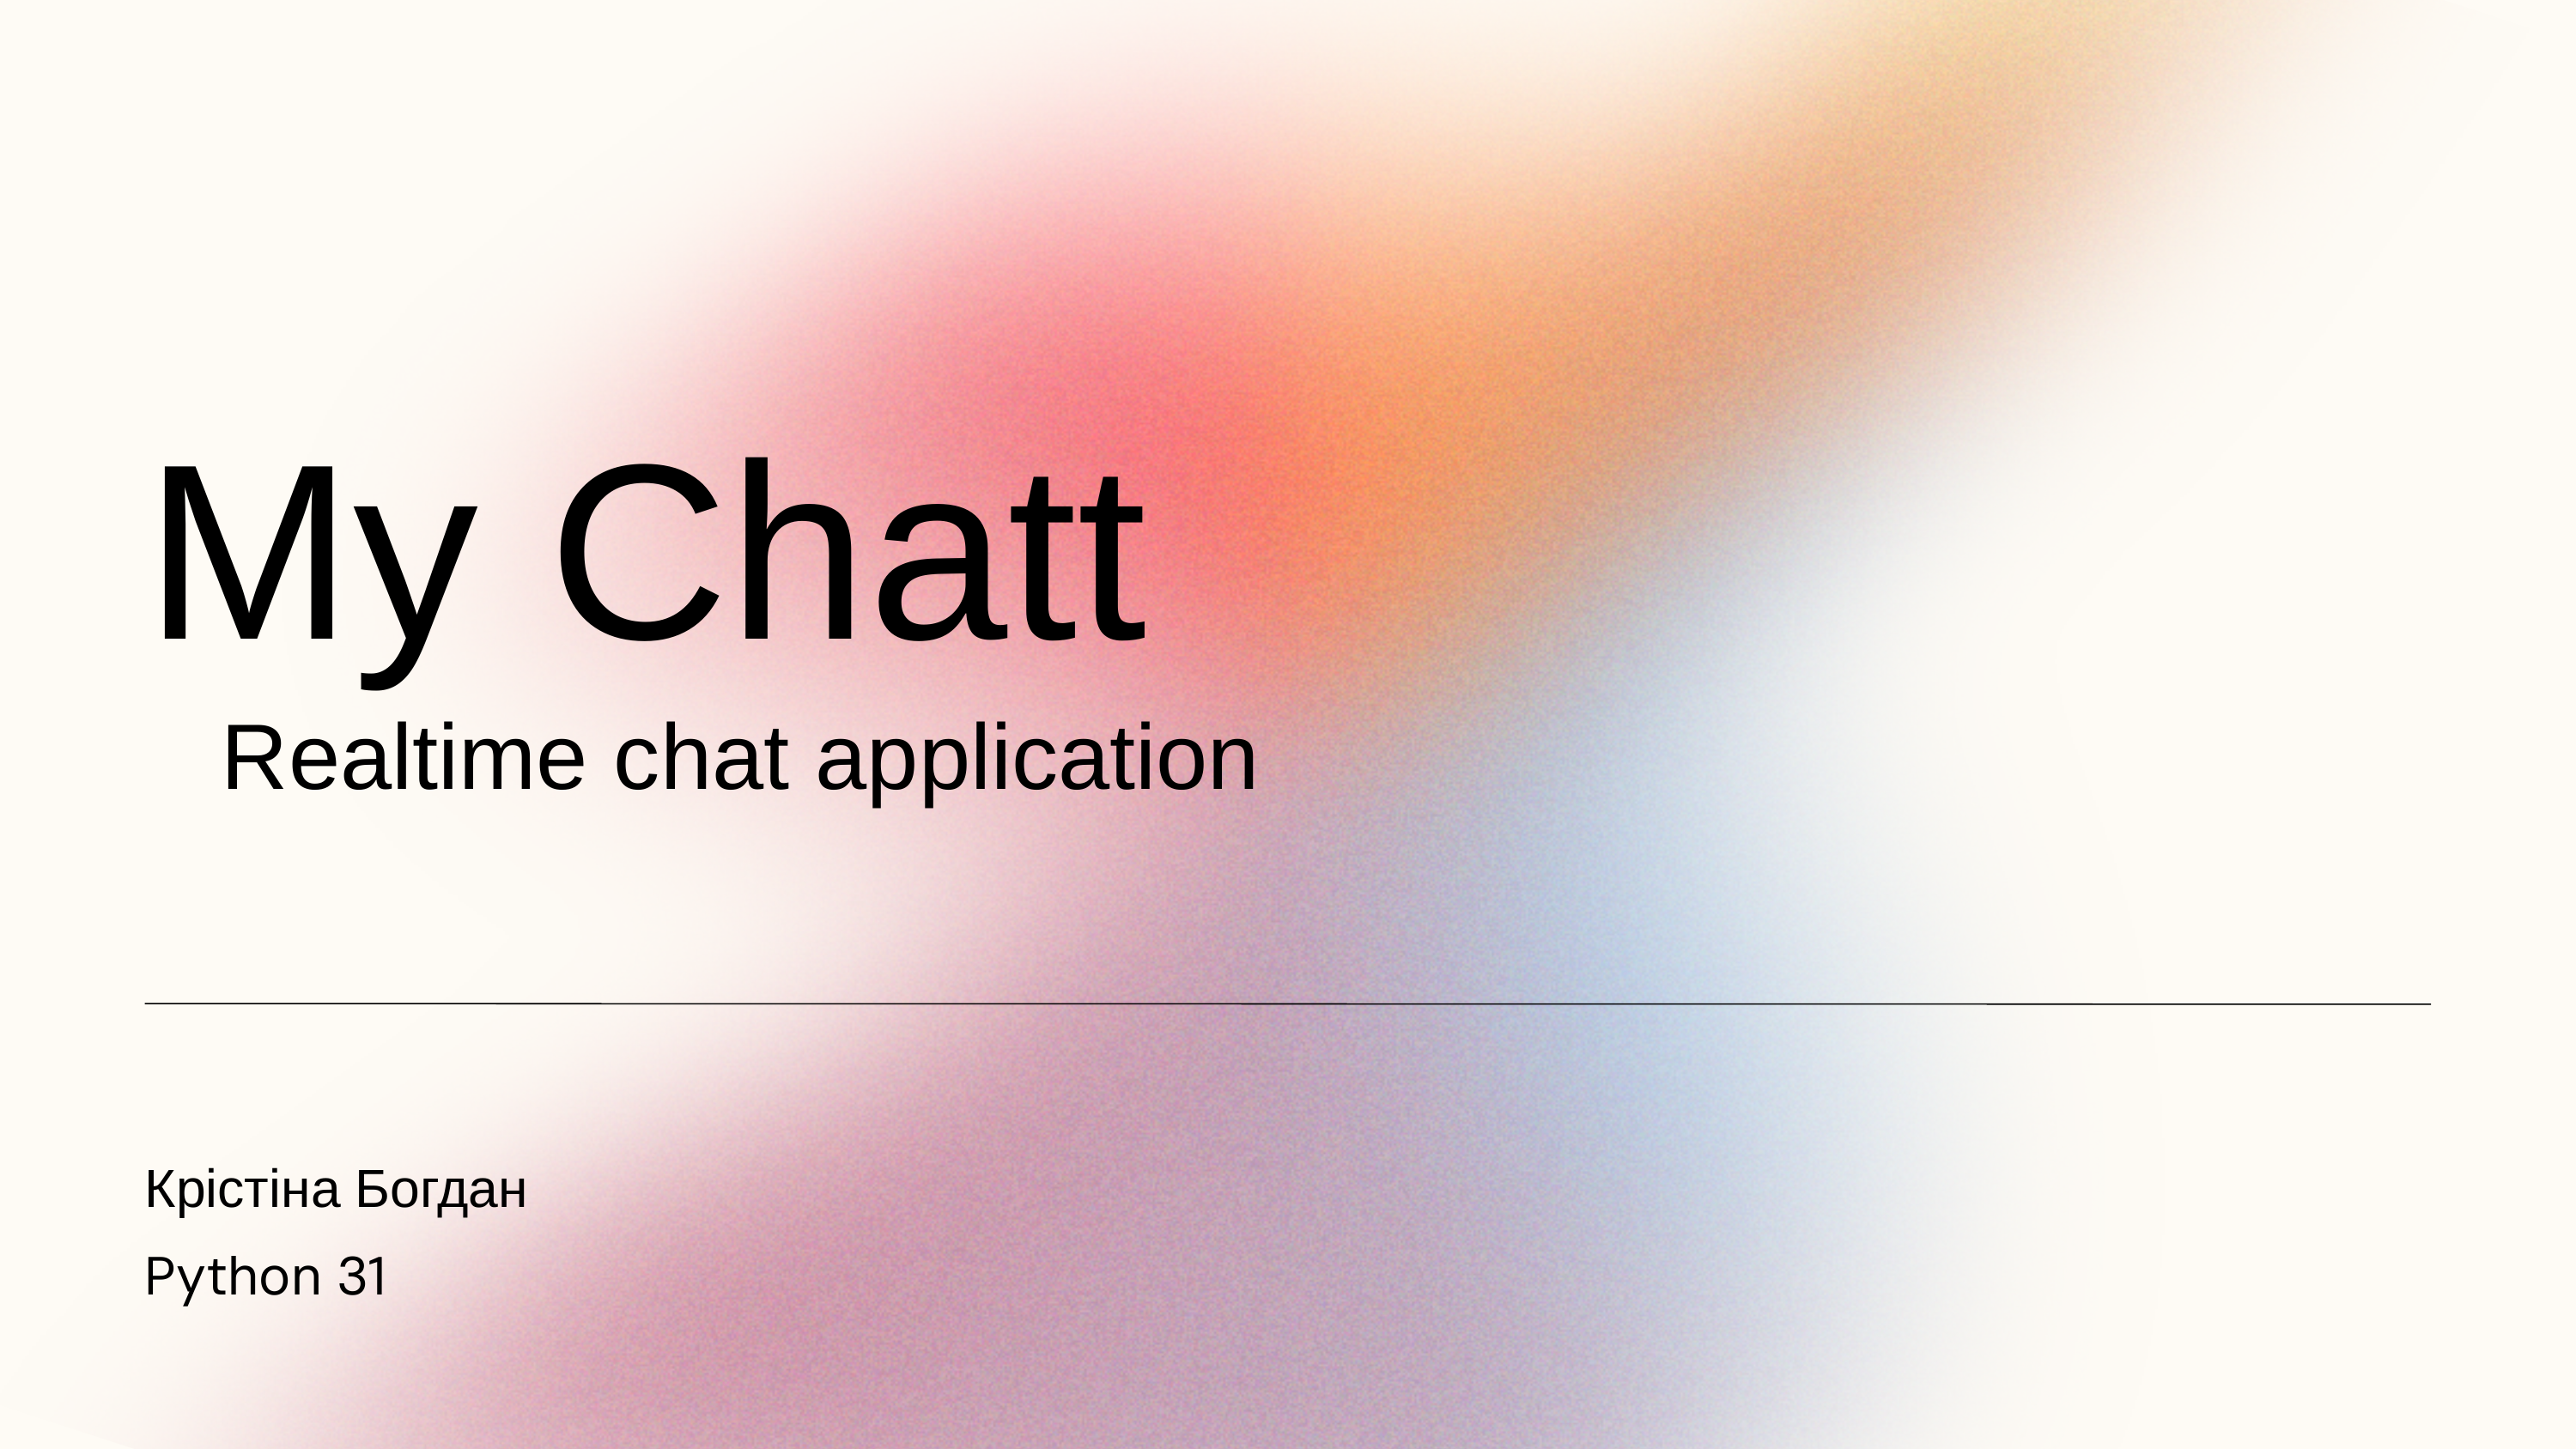

My Chatt
Realtime chat application

Крістіна Богдан
Python 31